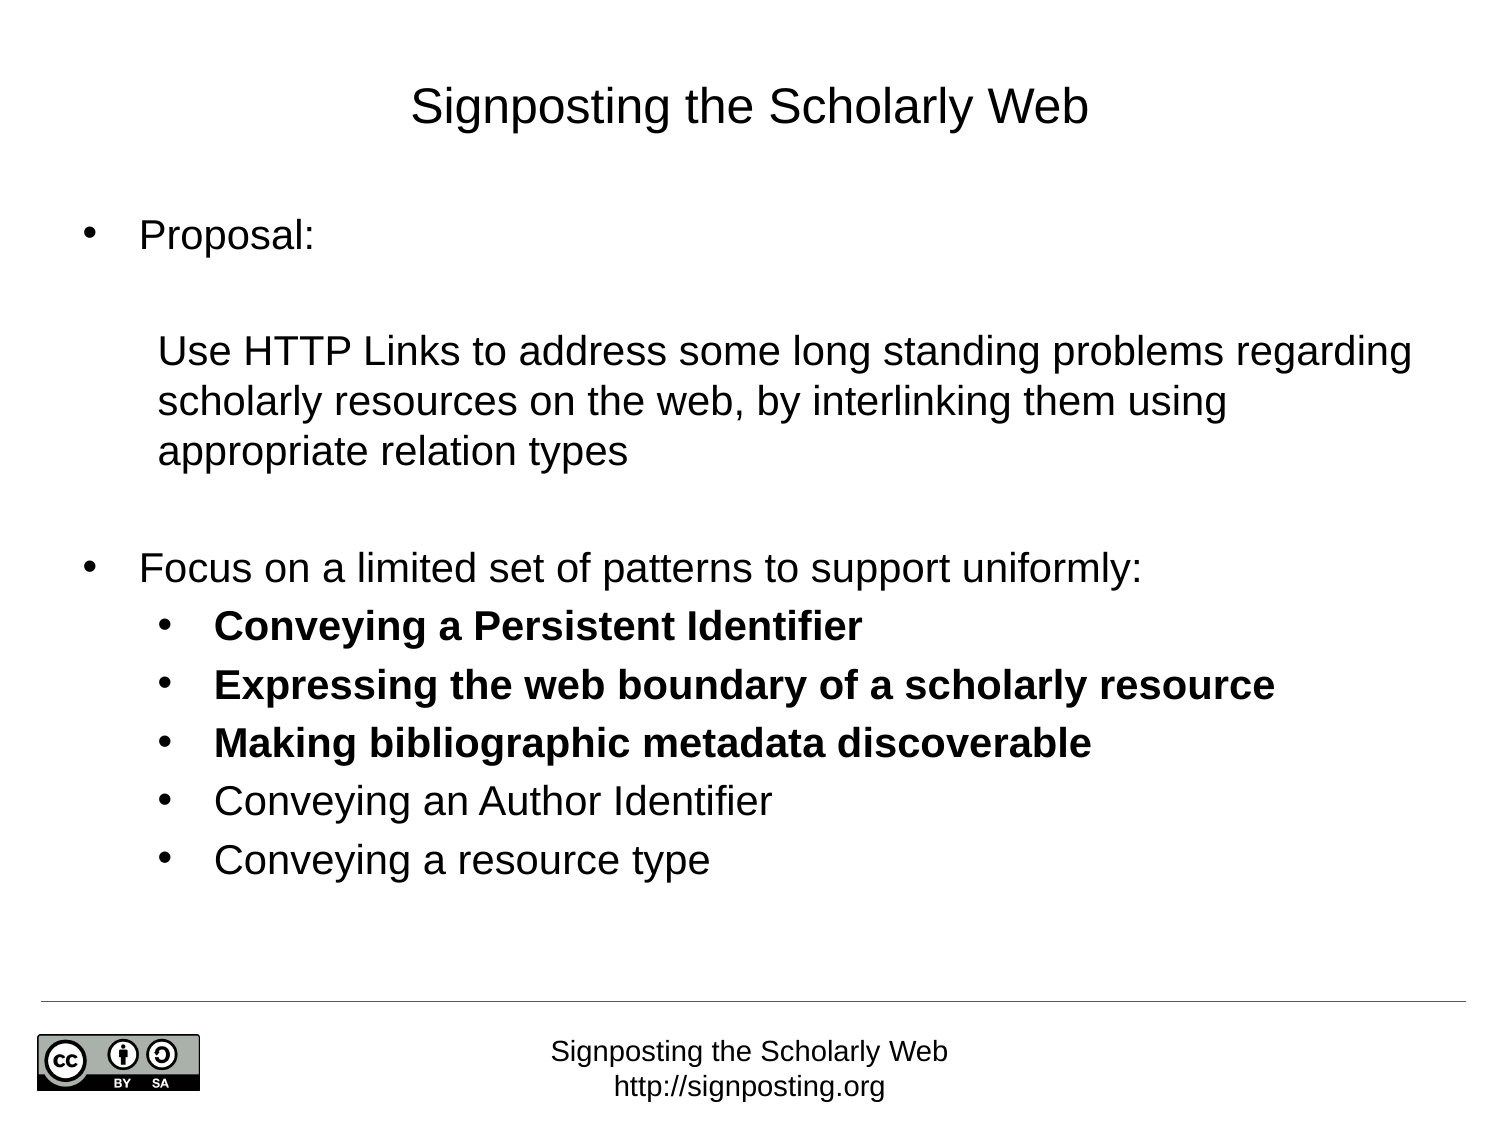

# Signposting the Scholarly Web
Proposal:

Use HTTP Links to address some long standing problems regarding scholarly resources on the web, by interlinking them using appropriate relation types

Focus on a limited set of patterns to support uniformly:
Conveying a Persistent Identifier
Expressing the web boundary of a scholarly resource
Making bibliographic metadata discoverable
Conveying an Author Identifier
Conveying a resource type